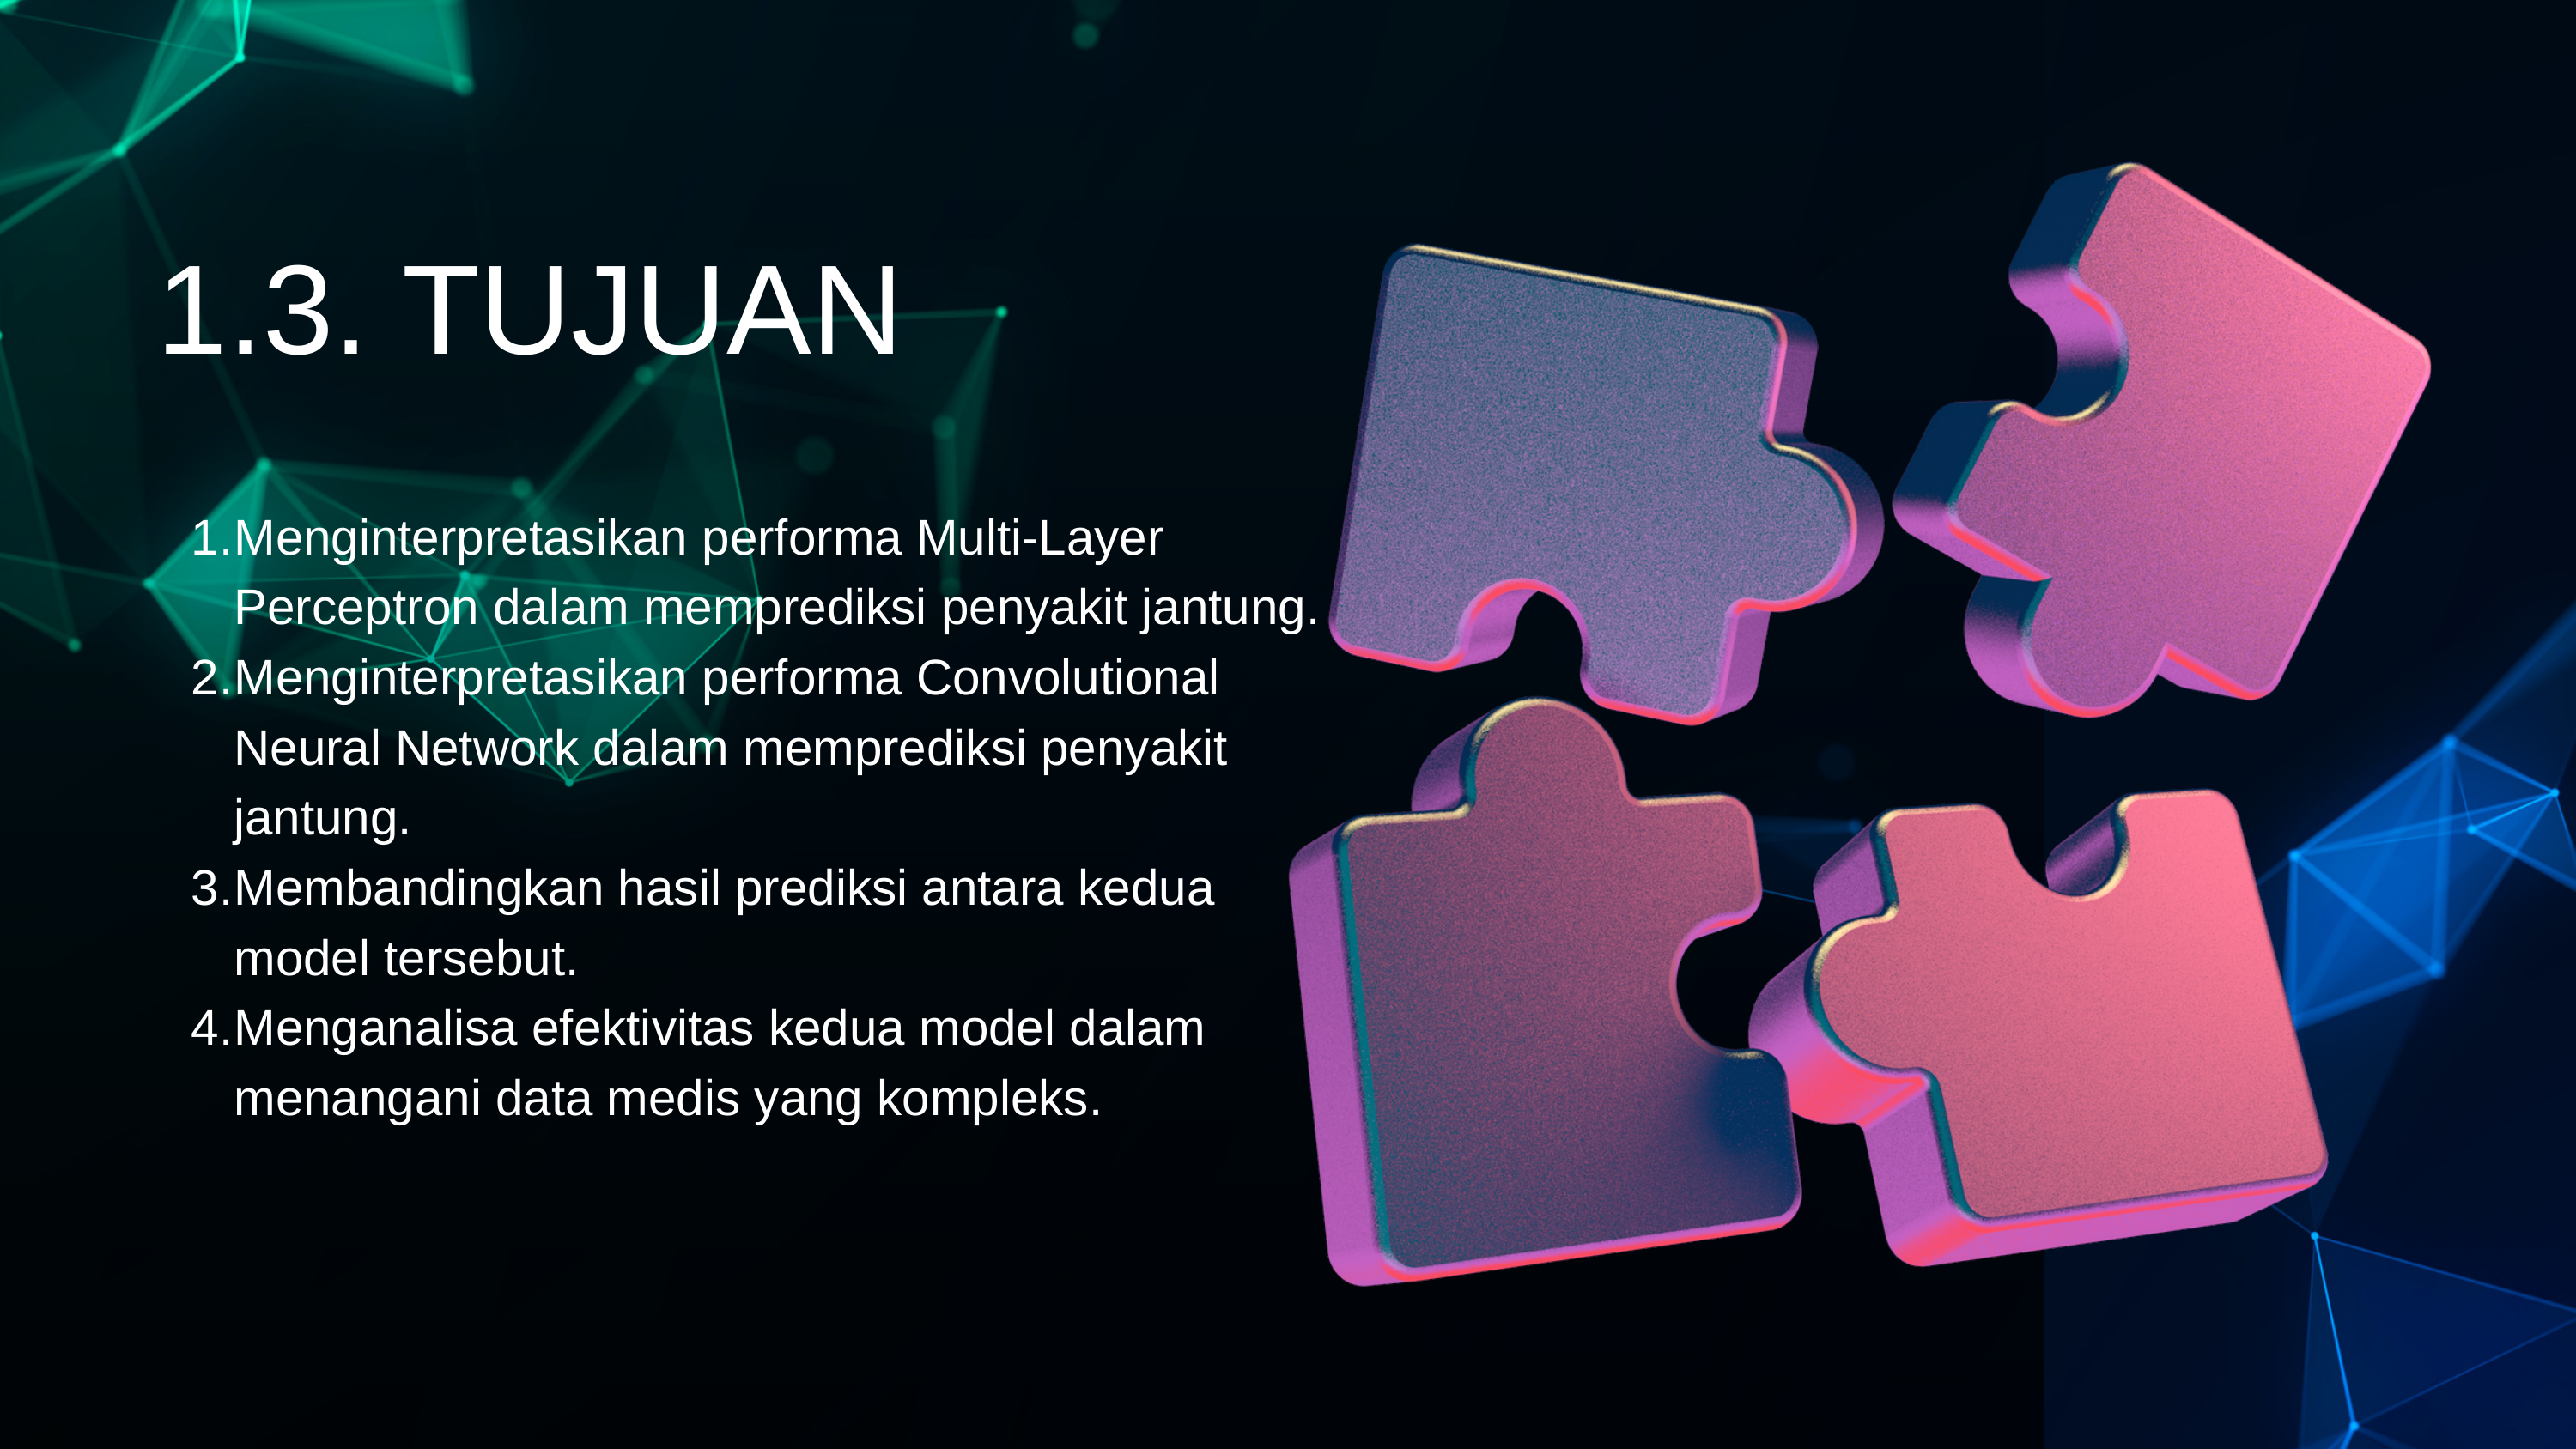

1.3. TUJUAN
Menginterpretasikan performa Multi-Layer Perceptron dalam memprediksi penyakit jantung.
Menginterpretasikan performa Convolutional Neural Network dalam memprediksi penyakit jantung.
Membandingkan hasil prediksi antara kedua model tersebut.
Menganalisa efektivitas kedua model dalam menangani data medis yang kompleks.